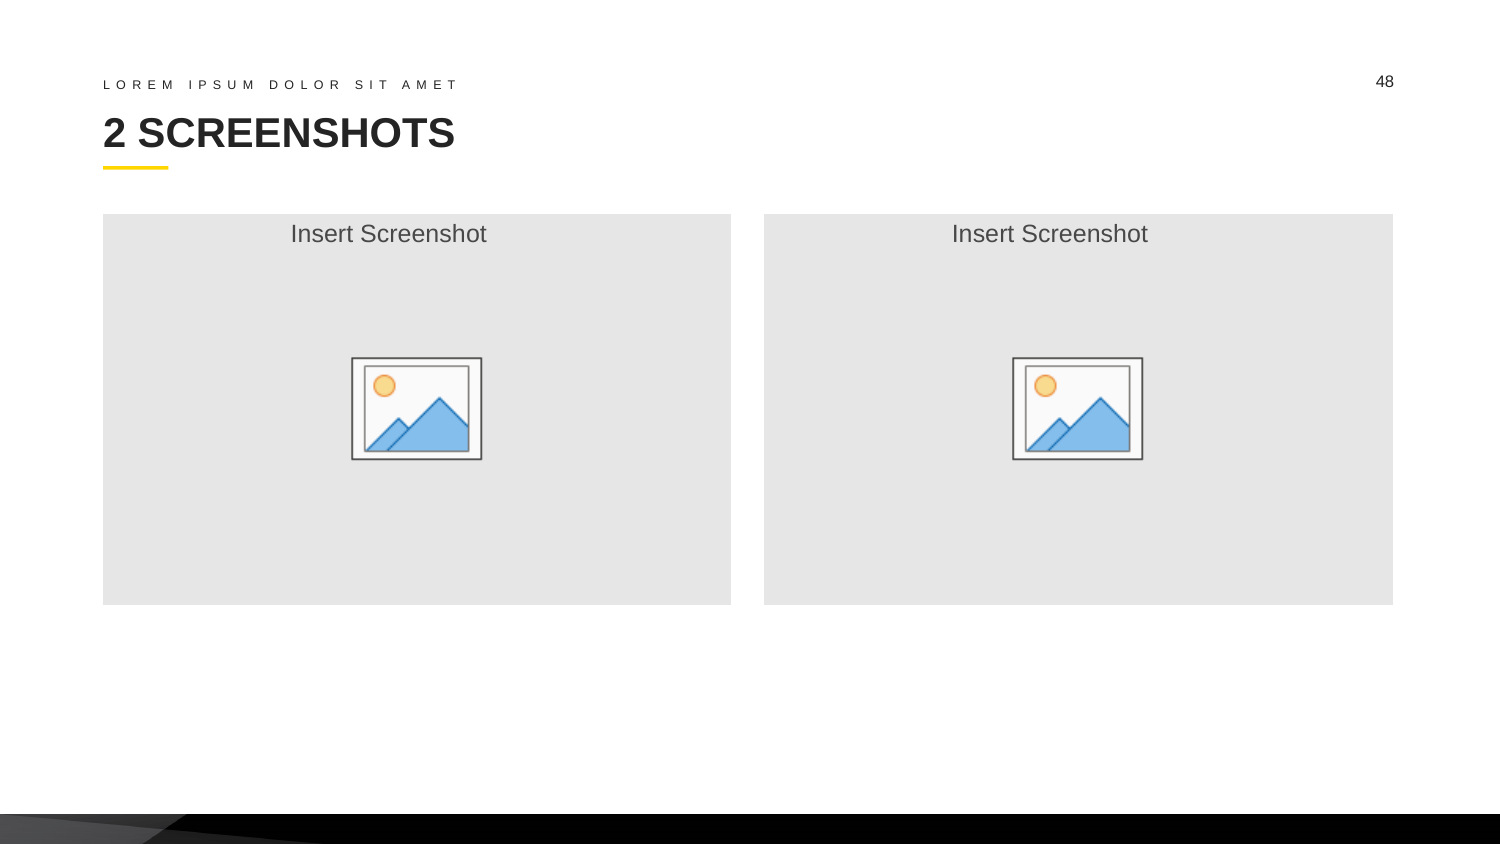

48
LOREM IPSUM DOLOR SIT AMET
# 2 SCREENSHOTS